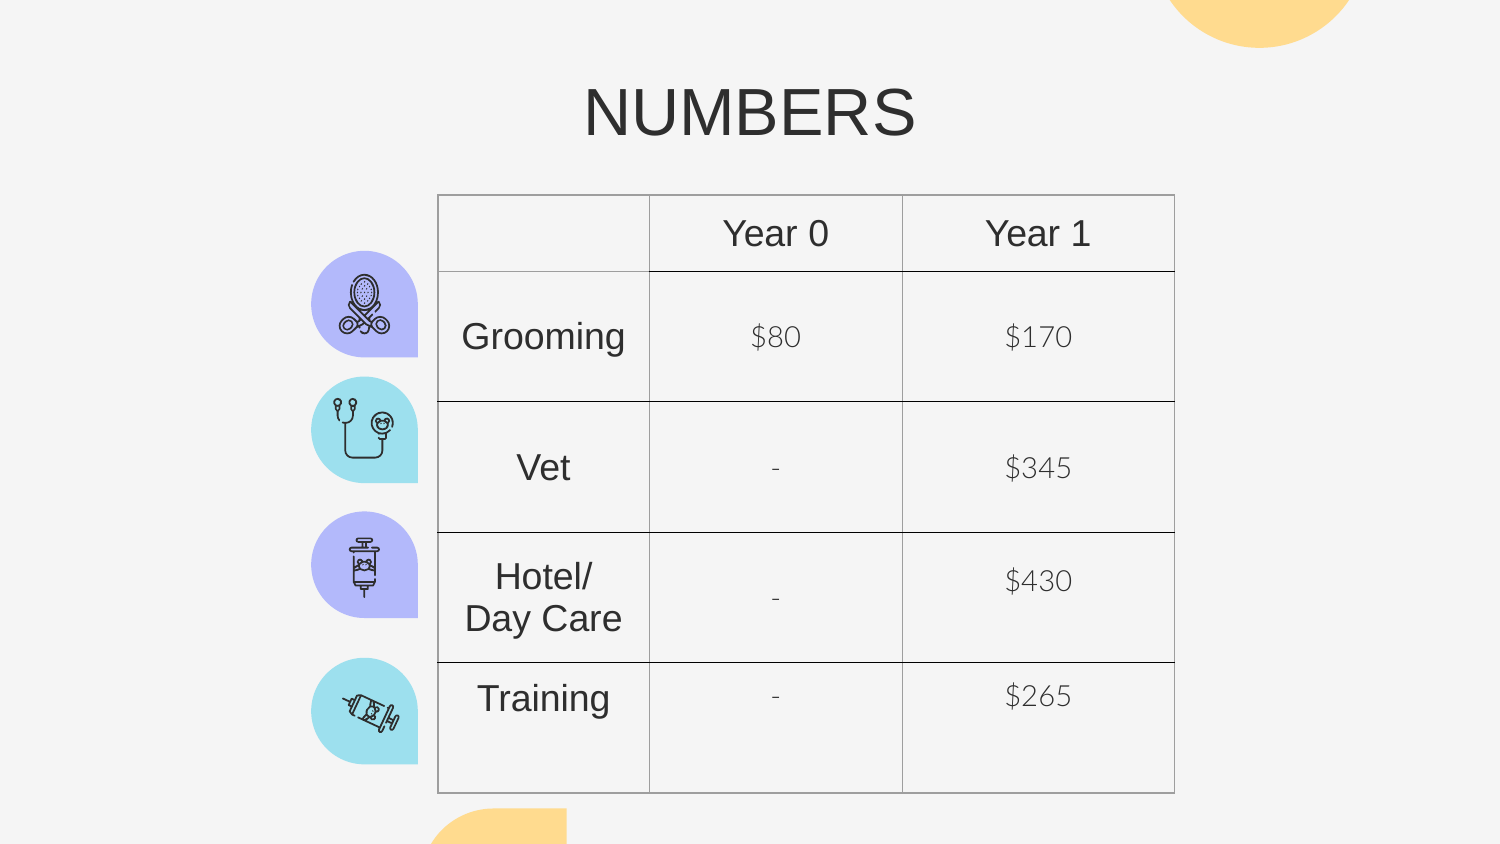

# NUMBERS
|  | Year 0 | Year 1 |
| --- | --- | --- |
| Grooming | $80 | $170 |
| Vet | - | $345 |
| Hotel/Day Care | - | $430 |
| Training | - | $265 |